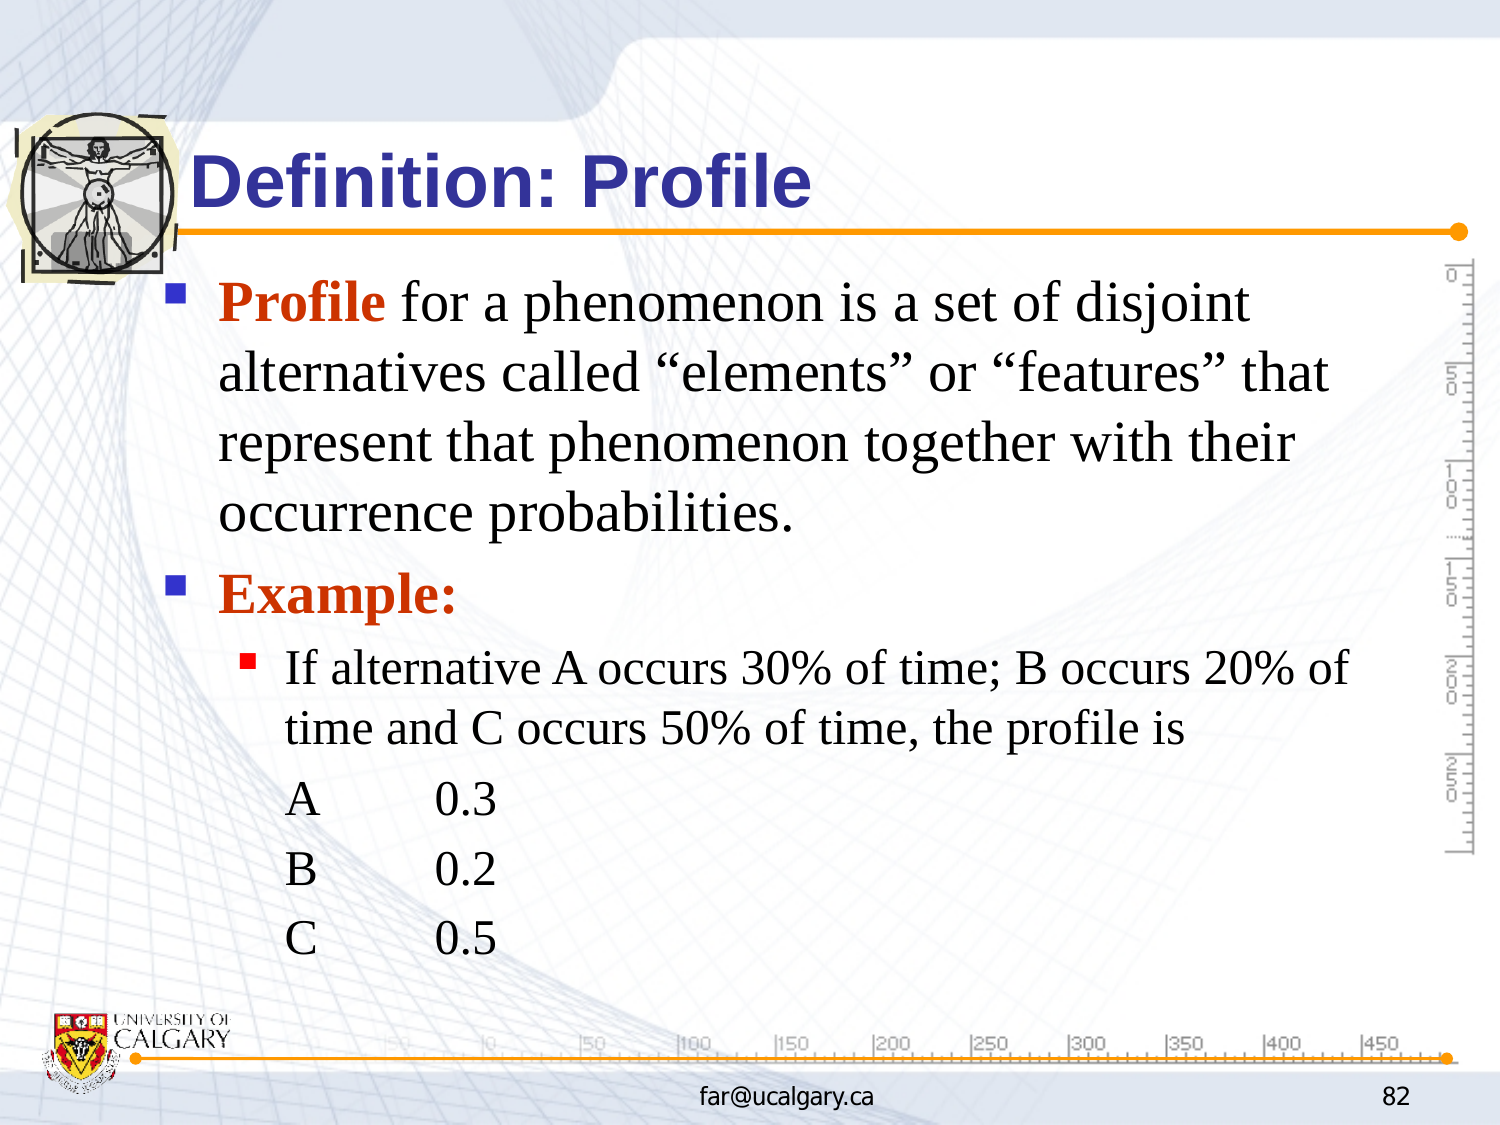

# Definition: Profile
Profile for a phenomenon is a set of disjoint alternatives called “elements” or “features” that represent that phenomenon together with their occurrence probabilities.
Example:
If alternative A occurs 30% of time; B occurs 20% of time and C occurs 50% of time, the profile is
	A	0.3
	B	0.2
	C	0.5
far@ucalgary.ca
82